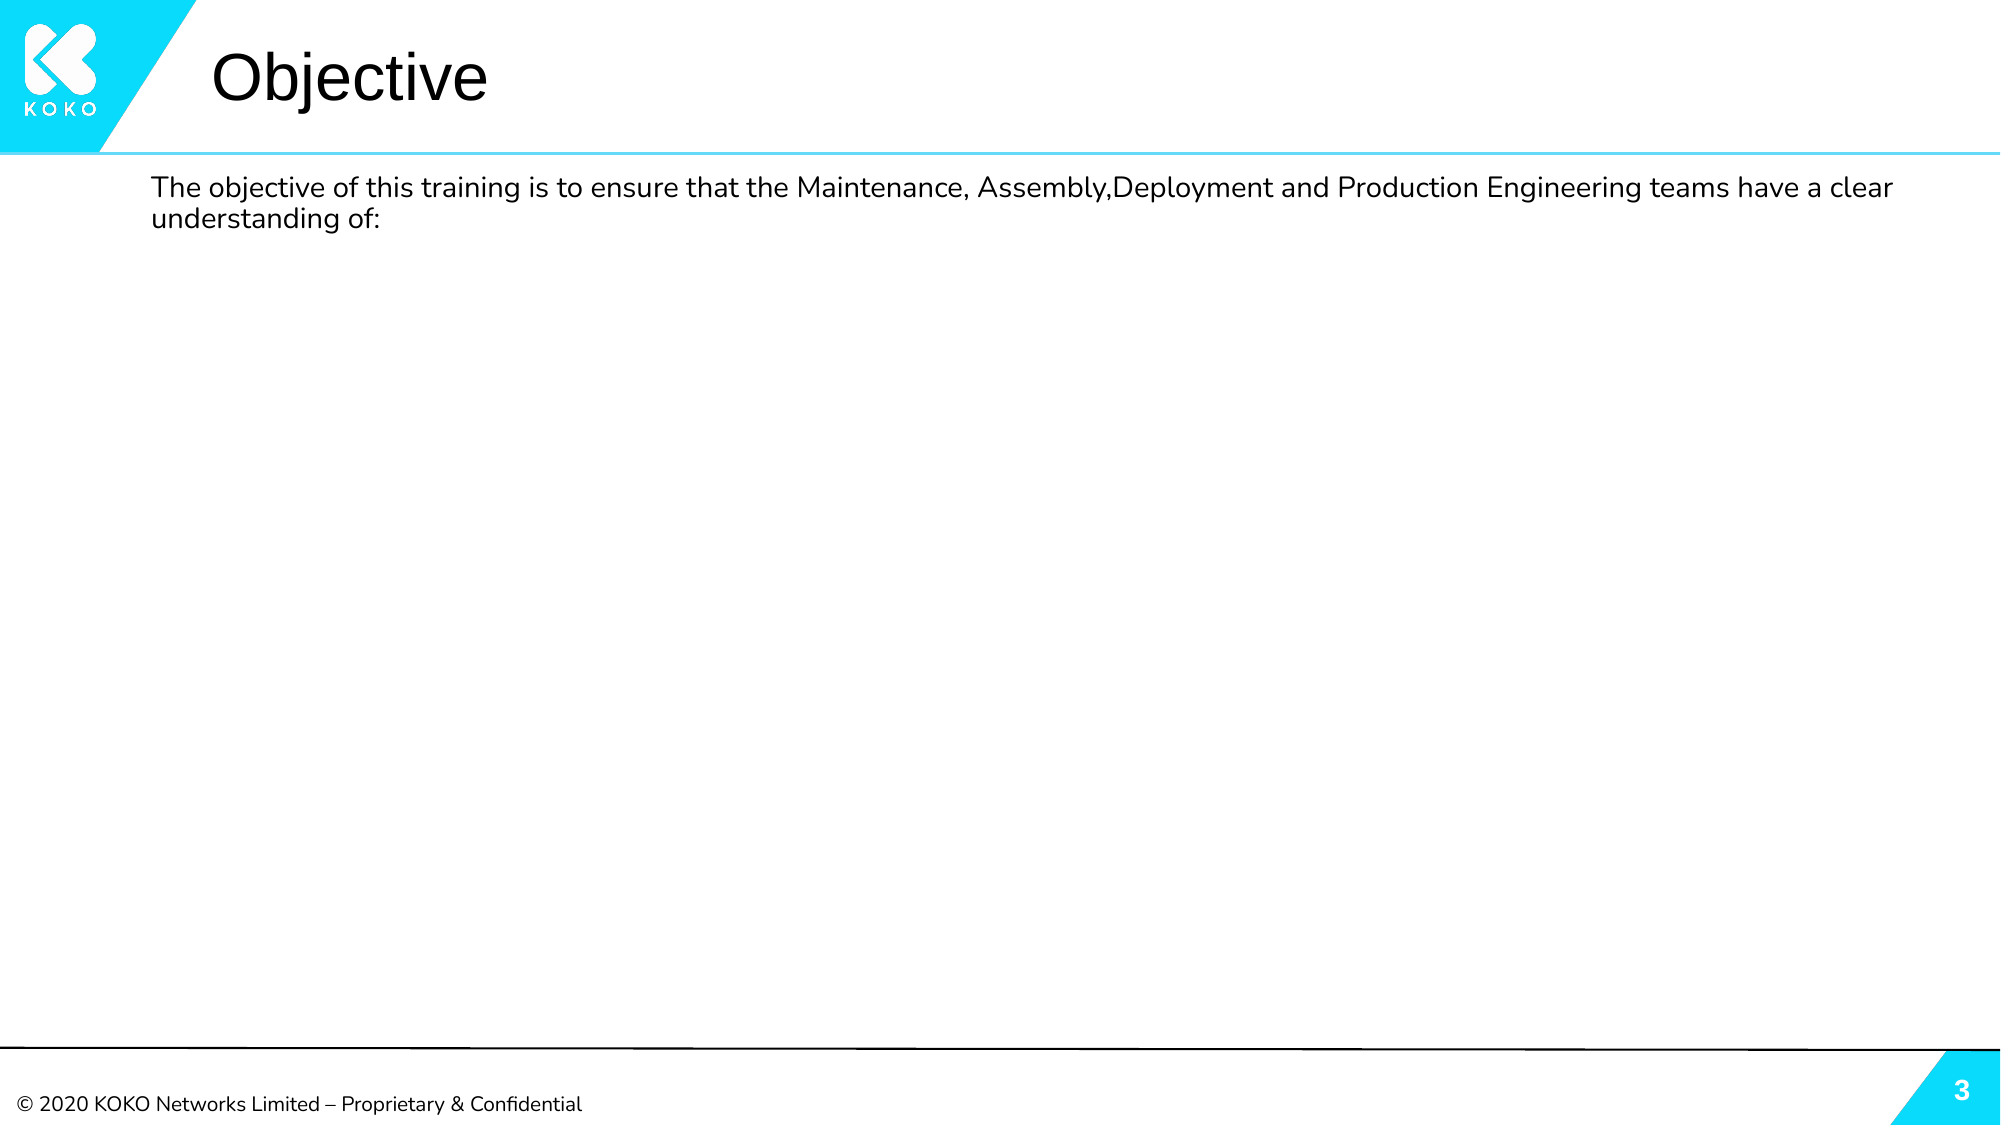

# Objective
The objective of this training is to ensure that the Maintenance, Assembly,Deployment and Production Engineering teams have a clear understanding of:
3